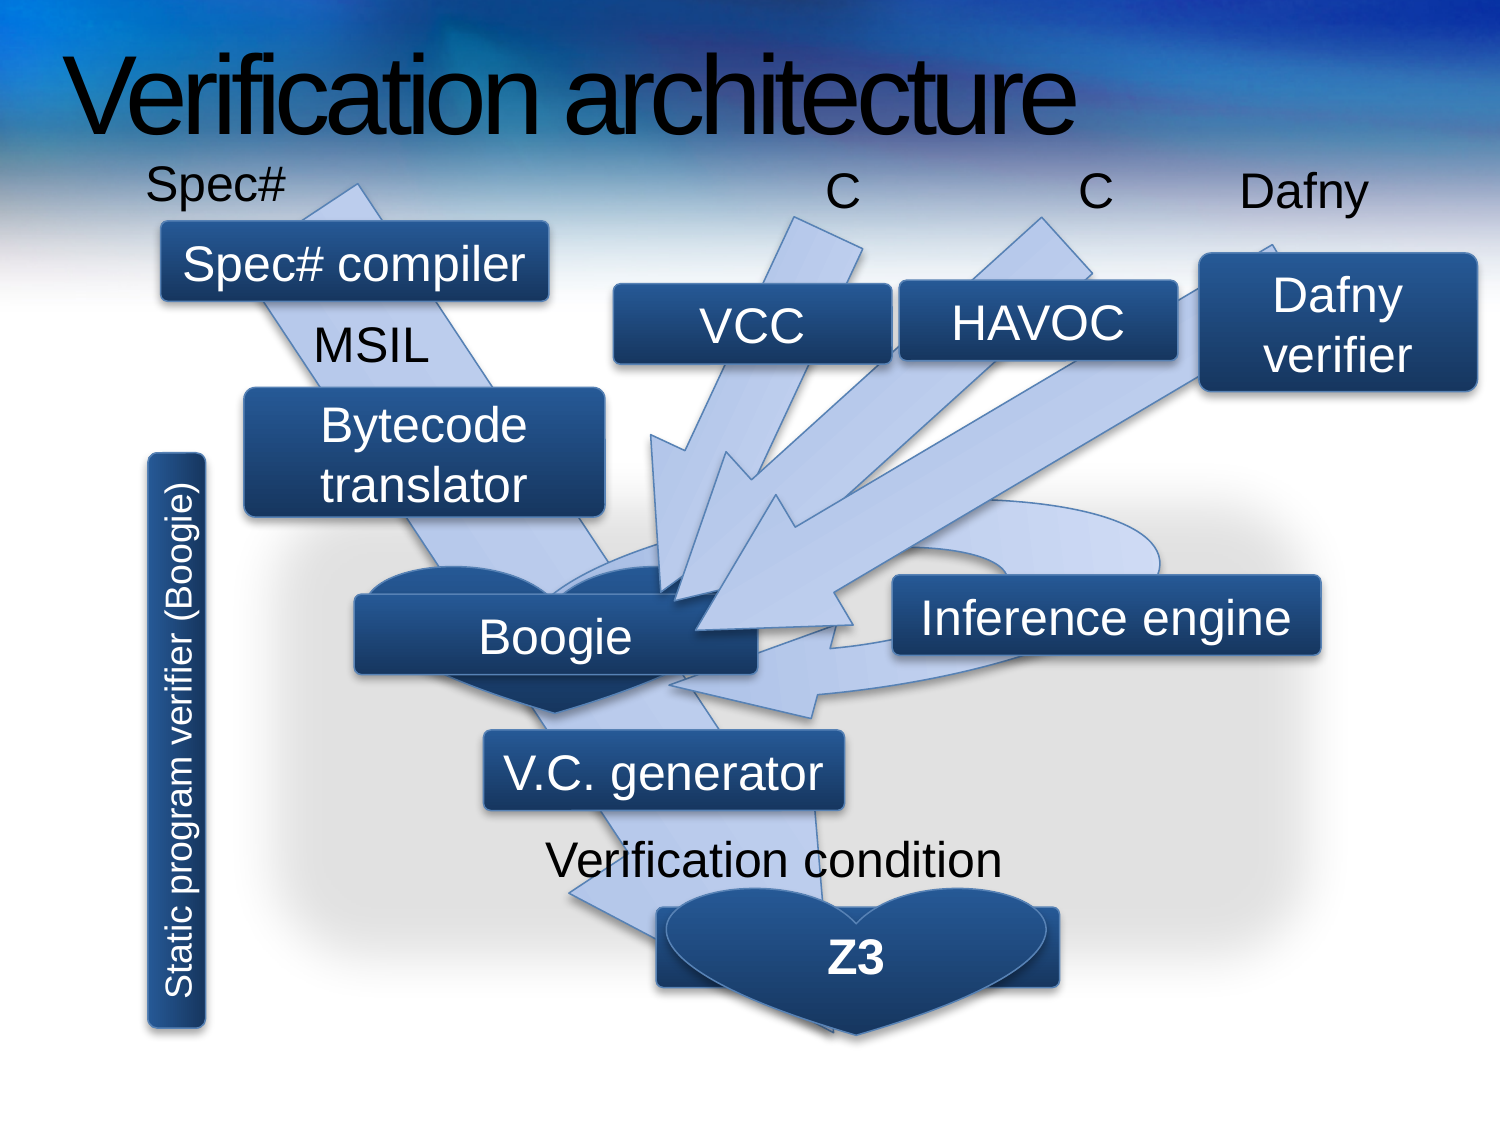

# Verification architecture
Spec#
C
C
Dafny
Spec# compiler
Dafny verifier

HAVOC
VCC
MSIL

Bytecode translator

V
Boogie
Inference engine
Boogie
Static program verifier (Boogie)
V.C. generator
Verification condition
Z3
Z3
“correct” or list of errors